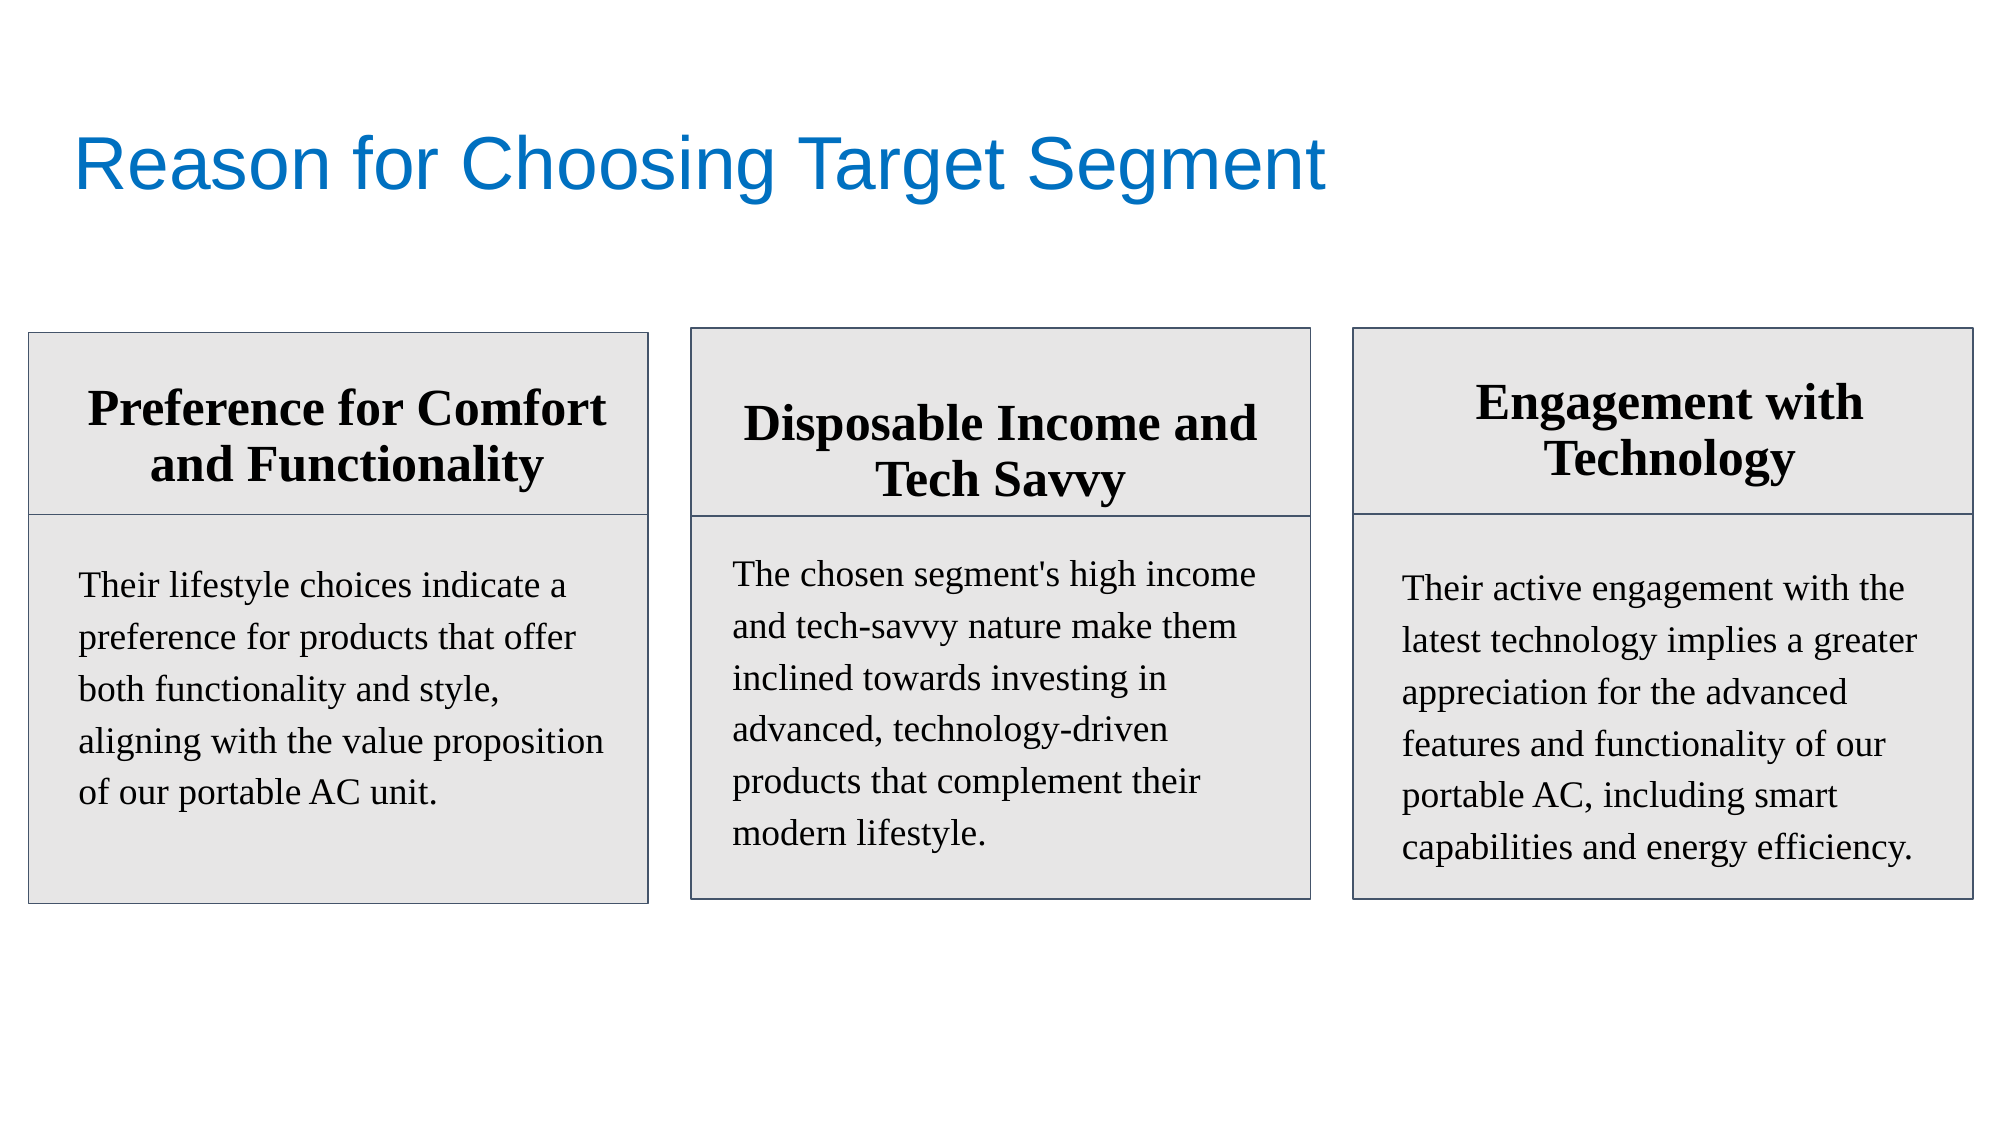

# Reason for Choosing Target Segment
Preference for Comfort and Functionality

Disposable Income and Tech Savvy
Engagement with Technology
The chosen segment's high income and tech-savvy nature make them inclined towards investing in advanced, technology-driven products that complement their modern lifestyle.

Their lifestyle choices indicate a preference for products that offer both functionality and style, aligning with the value proposition of our portable AC unit.
Their active engagement with the latest technology implies a greater appreciation for the advanced features and functionality of our portable AC, including smart capabilities and energy efficiency.